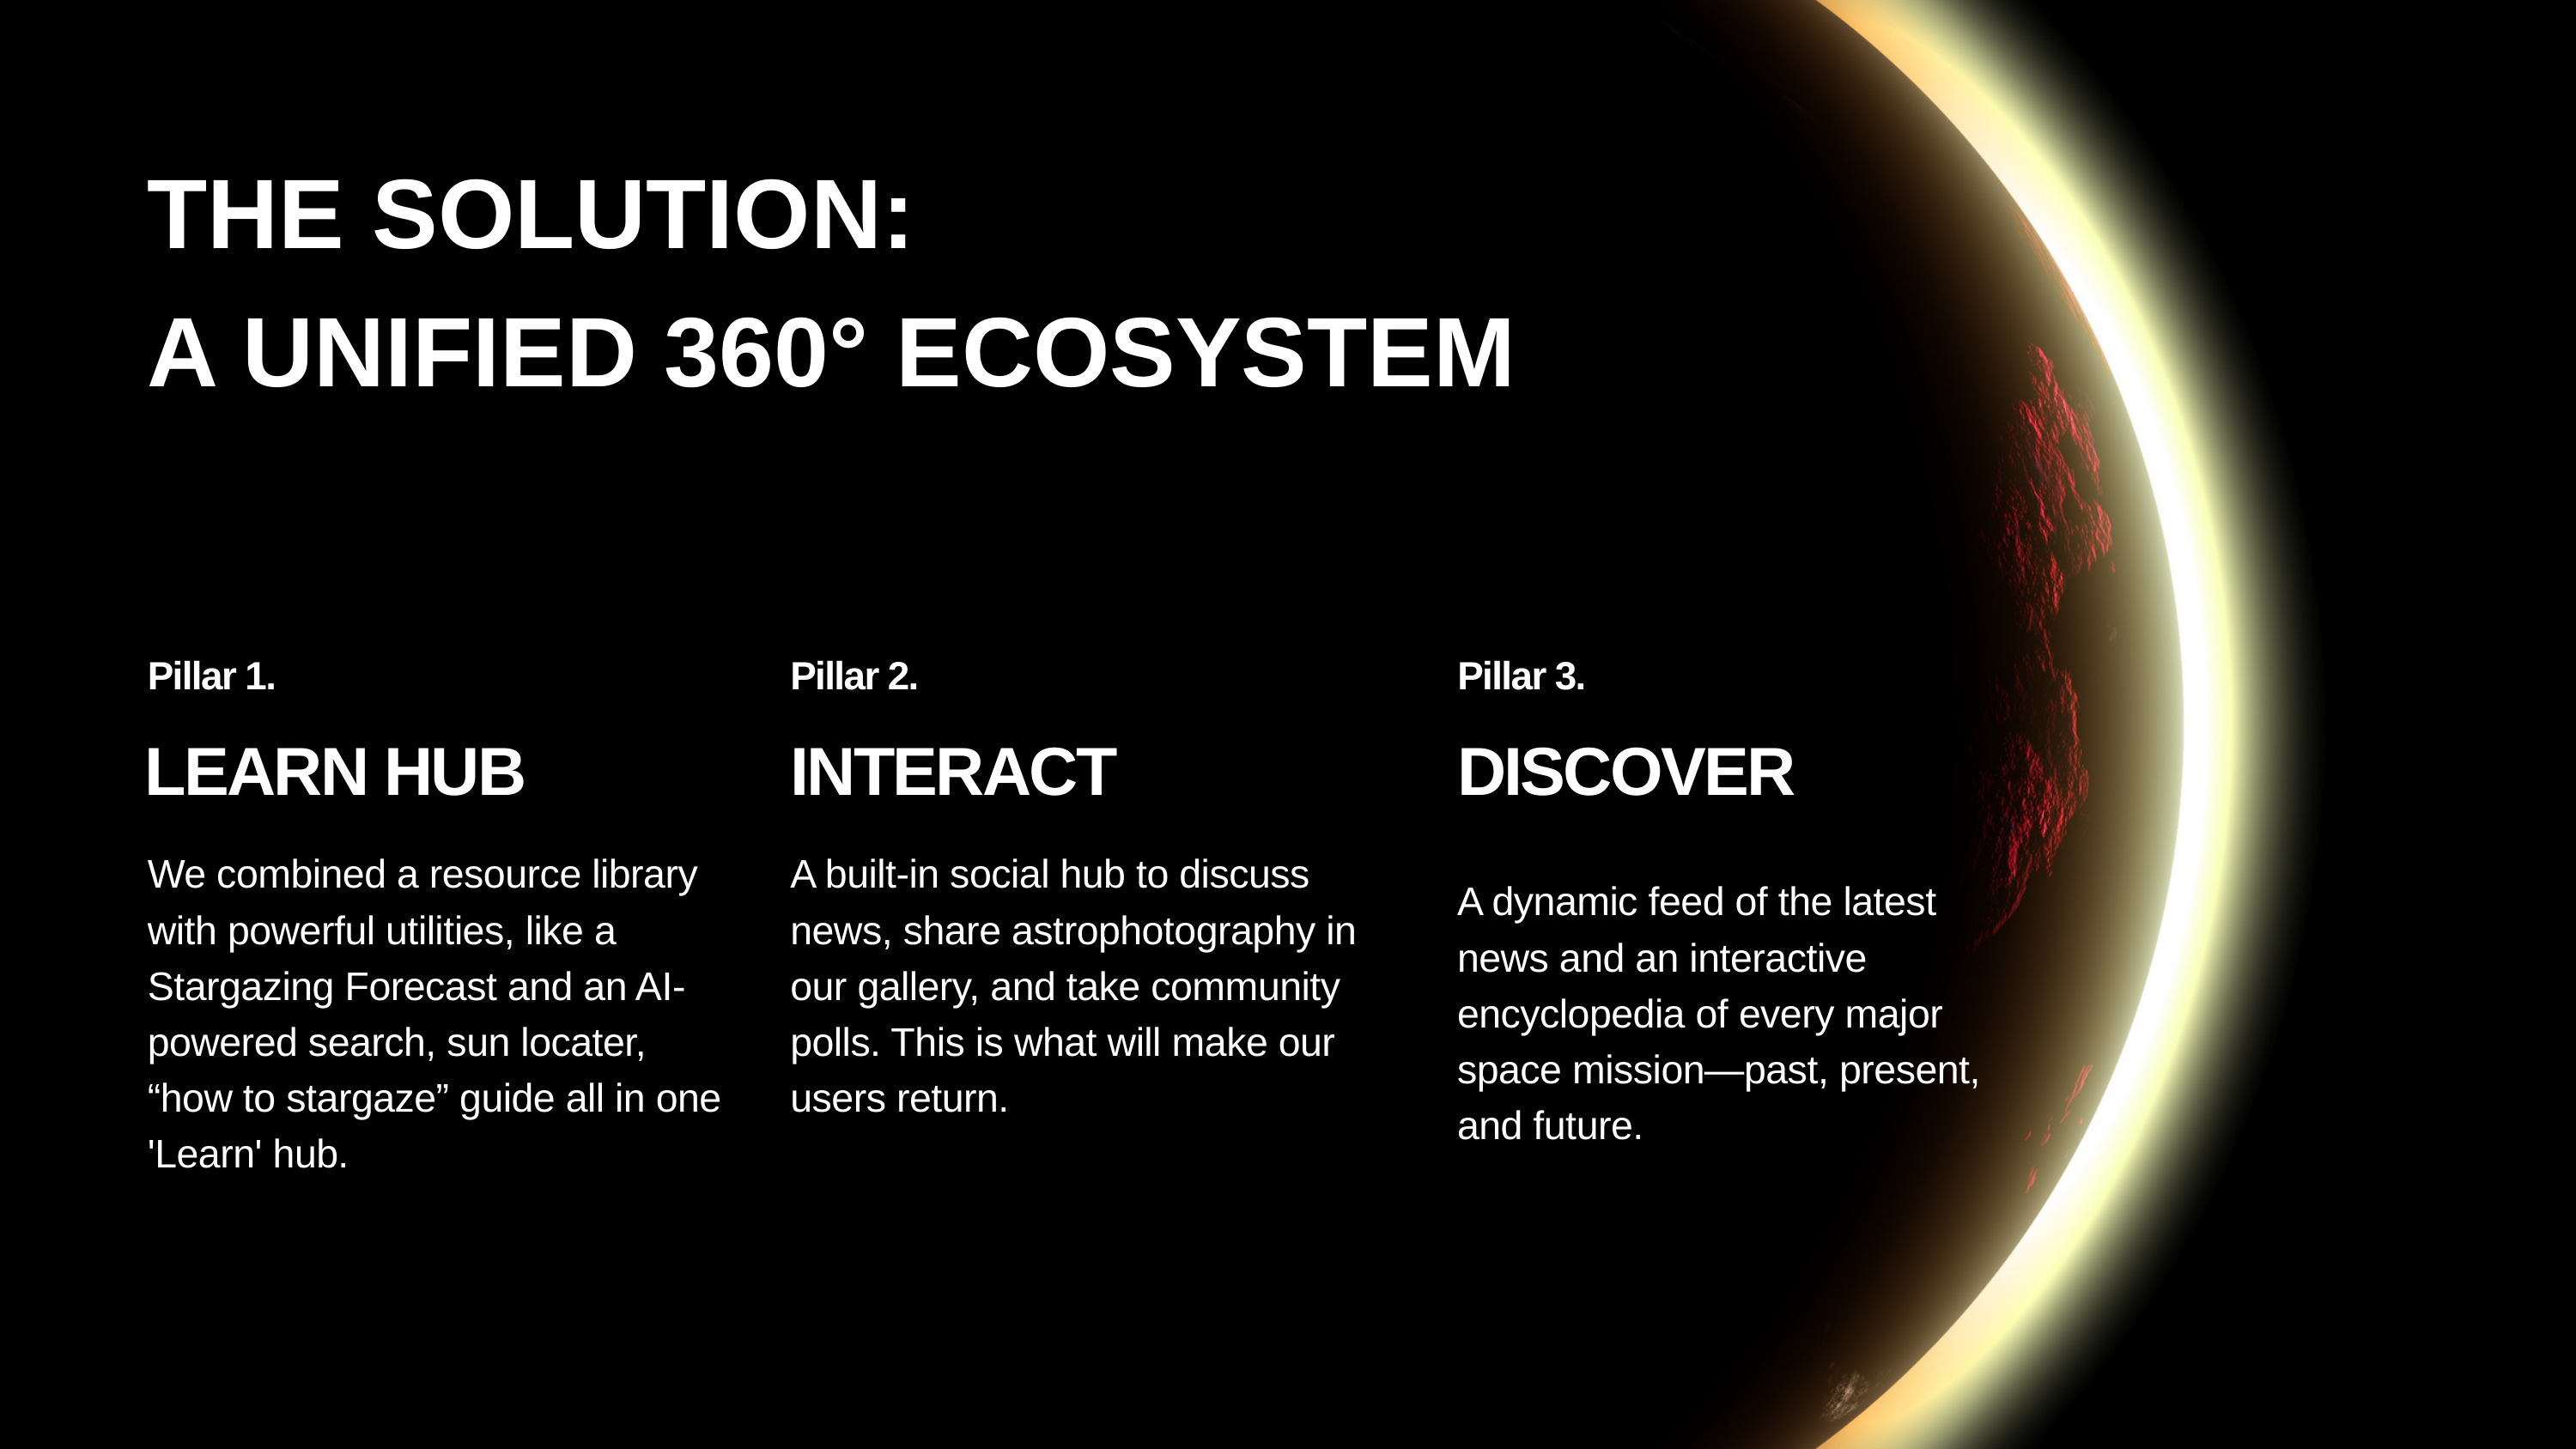

THE SOLUTION:
A UNIFIED 360° ECOSYSTEM
Pillar 1.
Pillar 2.
Pillar 3.
LEARN HUB
INTERACT
DISCOVER
We combined a resource library with powerful utilities, like a Stargazing Forecast and an AI-powered search, sun locater, “how to stargaze” guide all in one 'Learn' hub.
A built-in social hub to discuss news, share astrophotography in our gallery, and take community polls. This is what will make our users return.
A dynamic feed of the latest news and an interactive encyclopedia of every major space mission—past, present, and future.